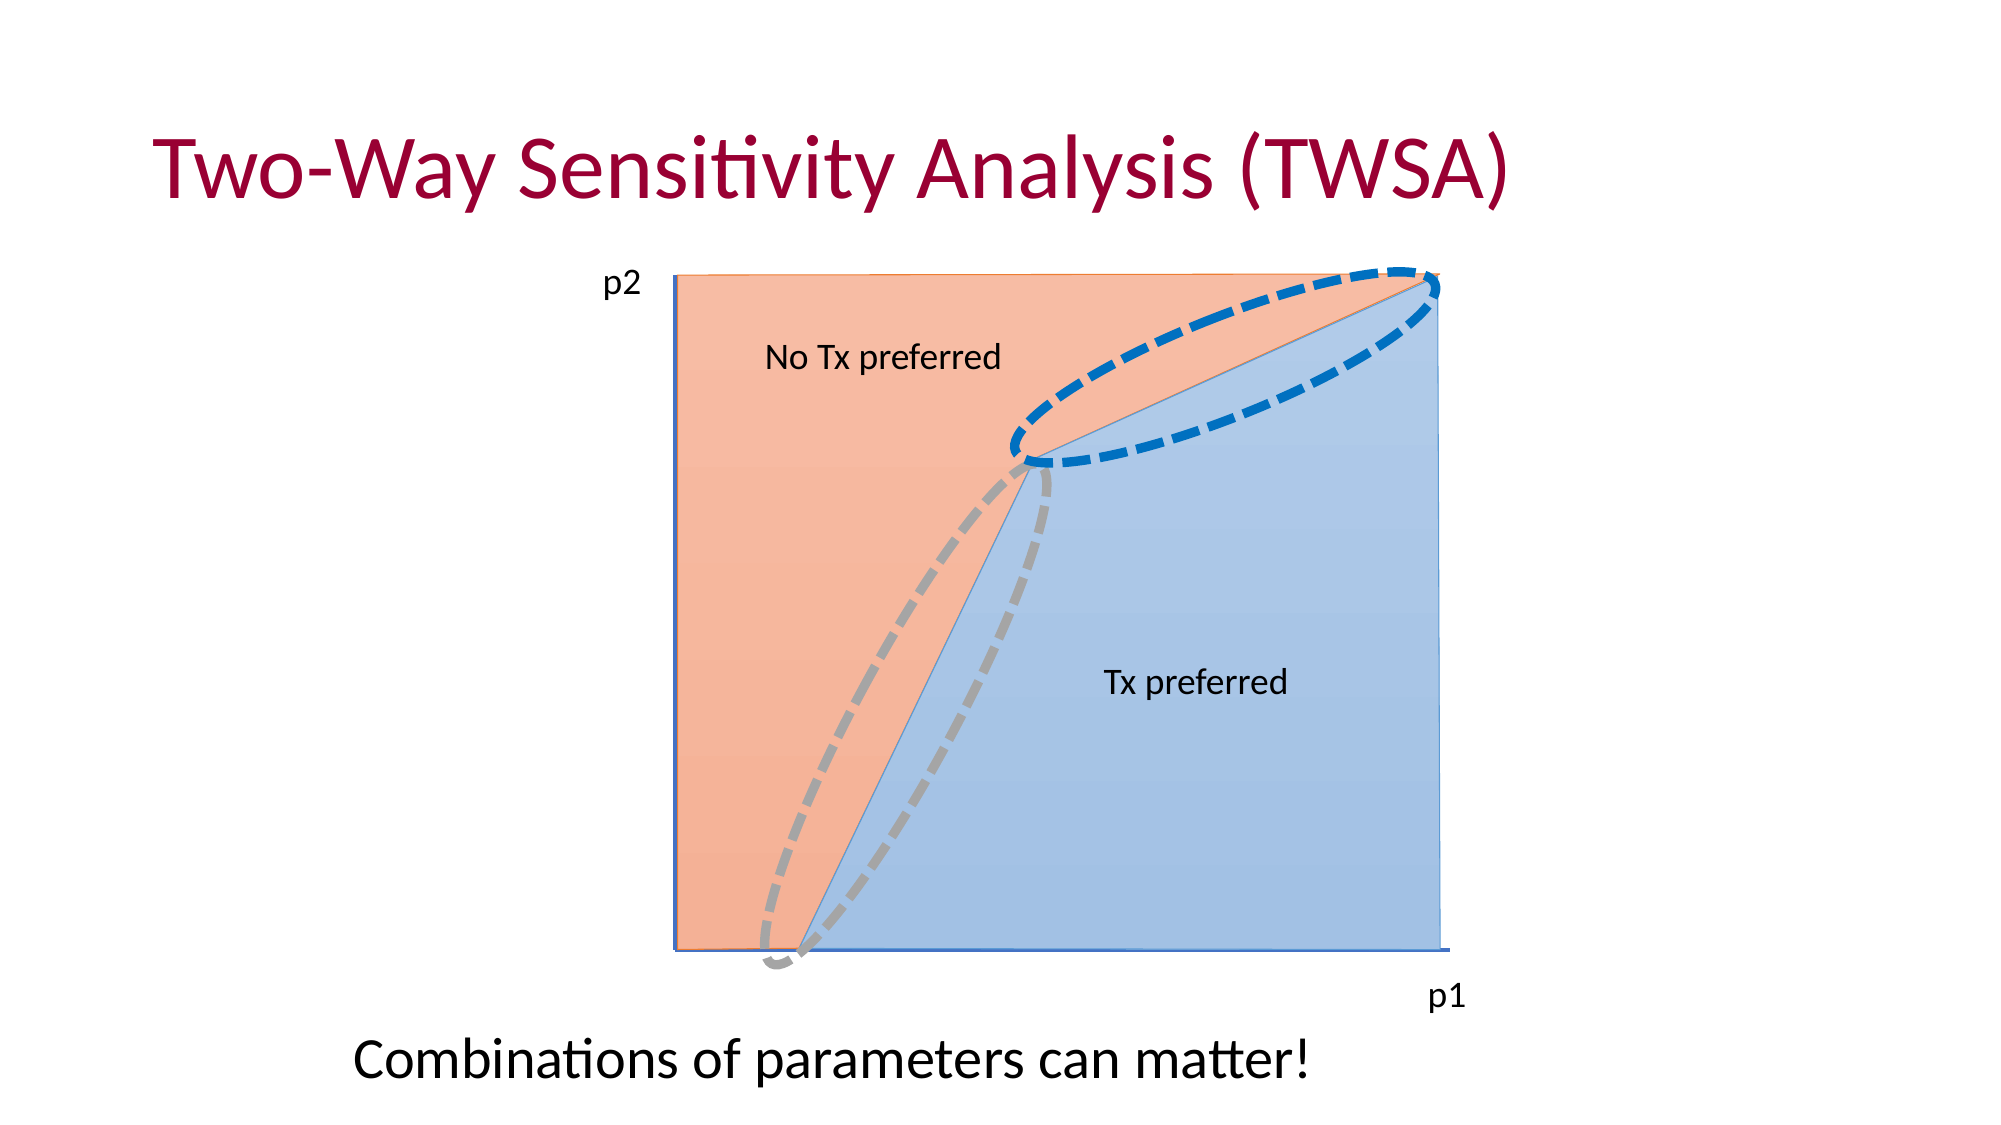

# Two-Way Sensitivity Analysis (TWSA)

p2

No Tx preferred

Tx preferred
p1
Combinations of parameters can matter!